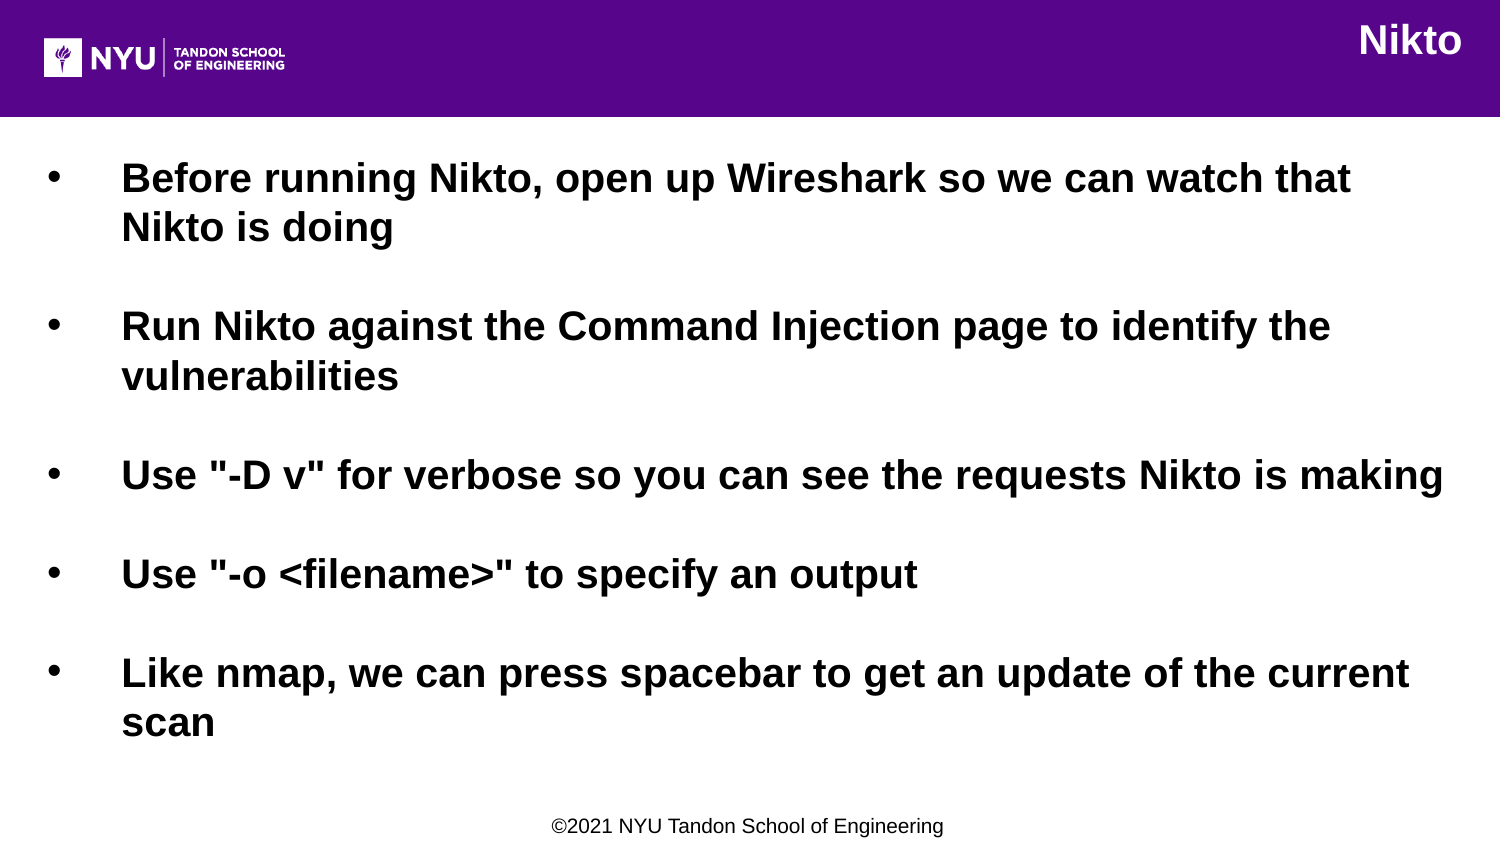

Nikto
Before running Nikto, open up Wireshark so we can watch that Nikto is doing

Run Nikto against the Command Injection page to identify the vulnerabilities

Use "-D v" for verbose so you can see the requests Nikto is making

Use "-o <filename>" to specify an output

Like nmap, we can press spacebar to get an update of the current scan